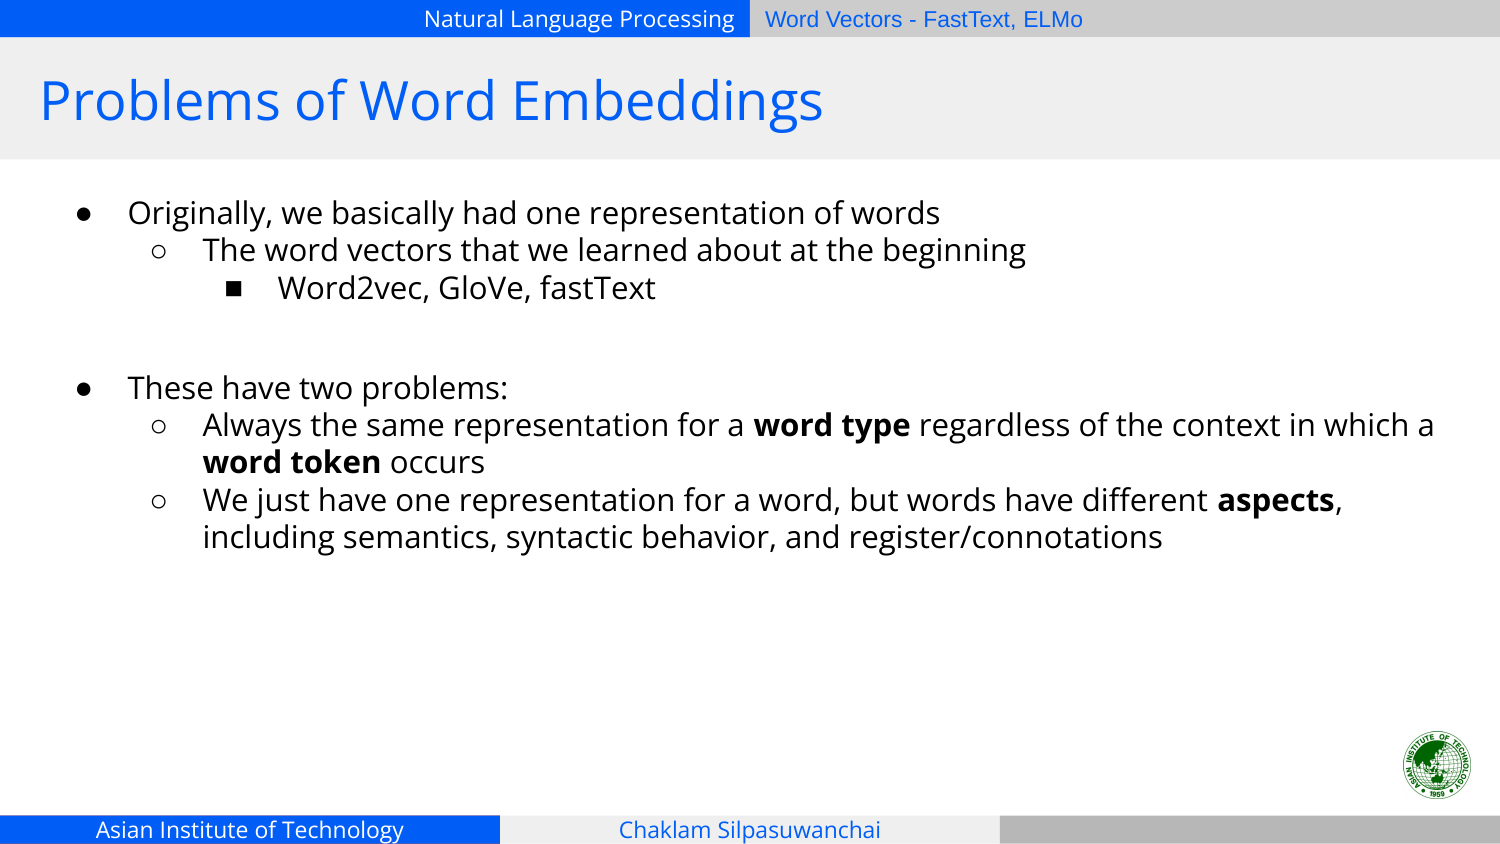

# Problems of Word Embeddings
Originally, we basically had one representation of words
The word vectors that we learned about at the beginning
Word2vec, GloVe, fastText

These have two problems:
Always the same representation for a word type regardless of the context in which a word token occurs
We just have one representation for a word, but words have different aspects, including semantics, syntactic behavior, and register/connotations